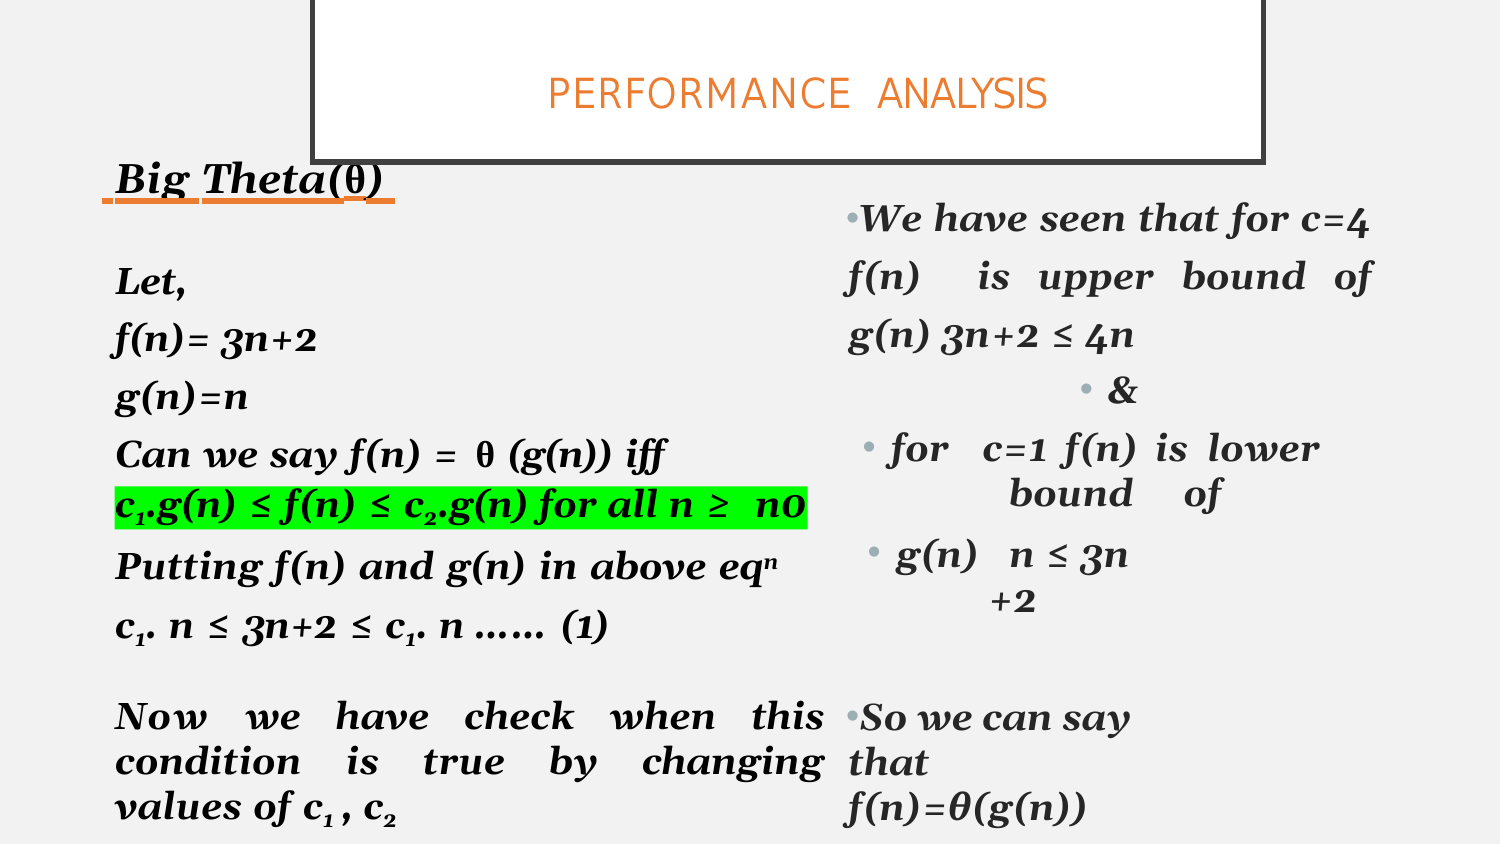

# Performance Analysis
 Big Theta(θ)

Let,
f(n)= 3n+2
g(n)=n
Can we say f(n) = θ (g(n)) iff
We have seen that for c=4 f(n)  is upper bound of g(n) 3n+2 ≤ 4n
&
for	c=1	f(n)	is	lower	bound	of
g(n)	n ≤ 3n +2

So we can say that f(n)=θ(g(n))
c1.g(n) ≤ f(n) ≤ c2.g(n) for all n ≥	n0
Putting f(n) and g(n) in above eqn c1. n ≤ 3n+2 ≤ c1. n …… (1)
Now  we  have  check  when  this condition   is   true   by   changing values of c1 , c2